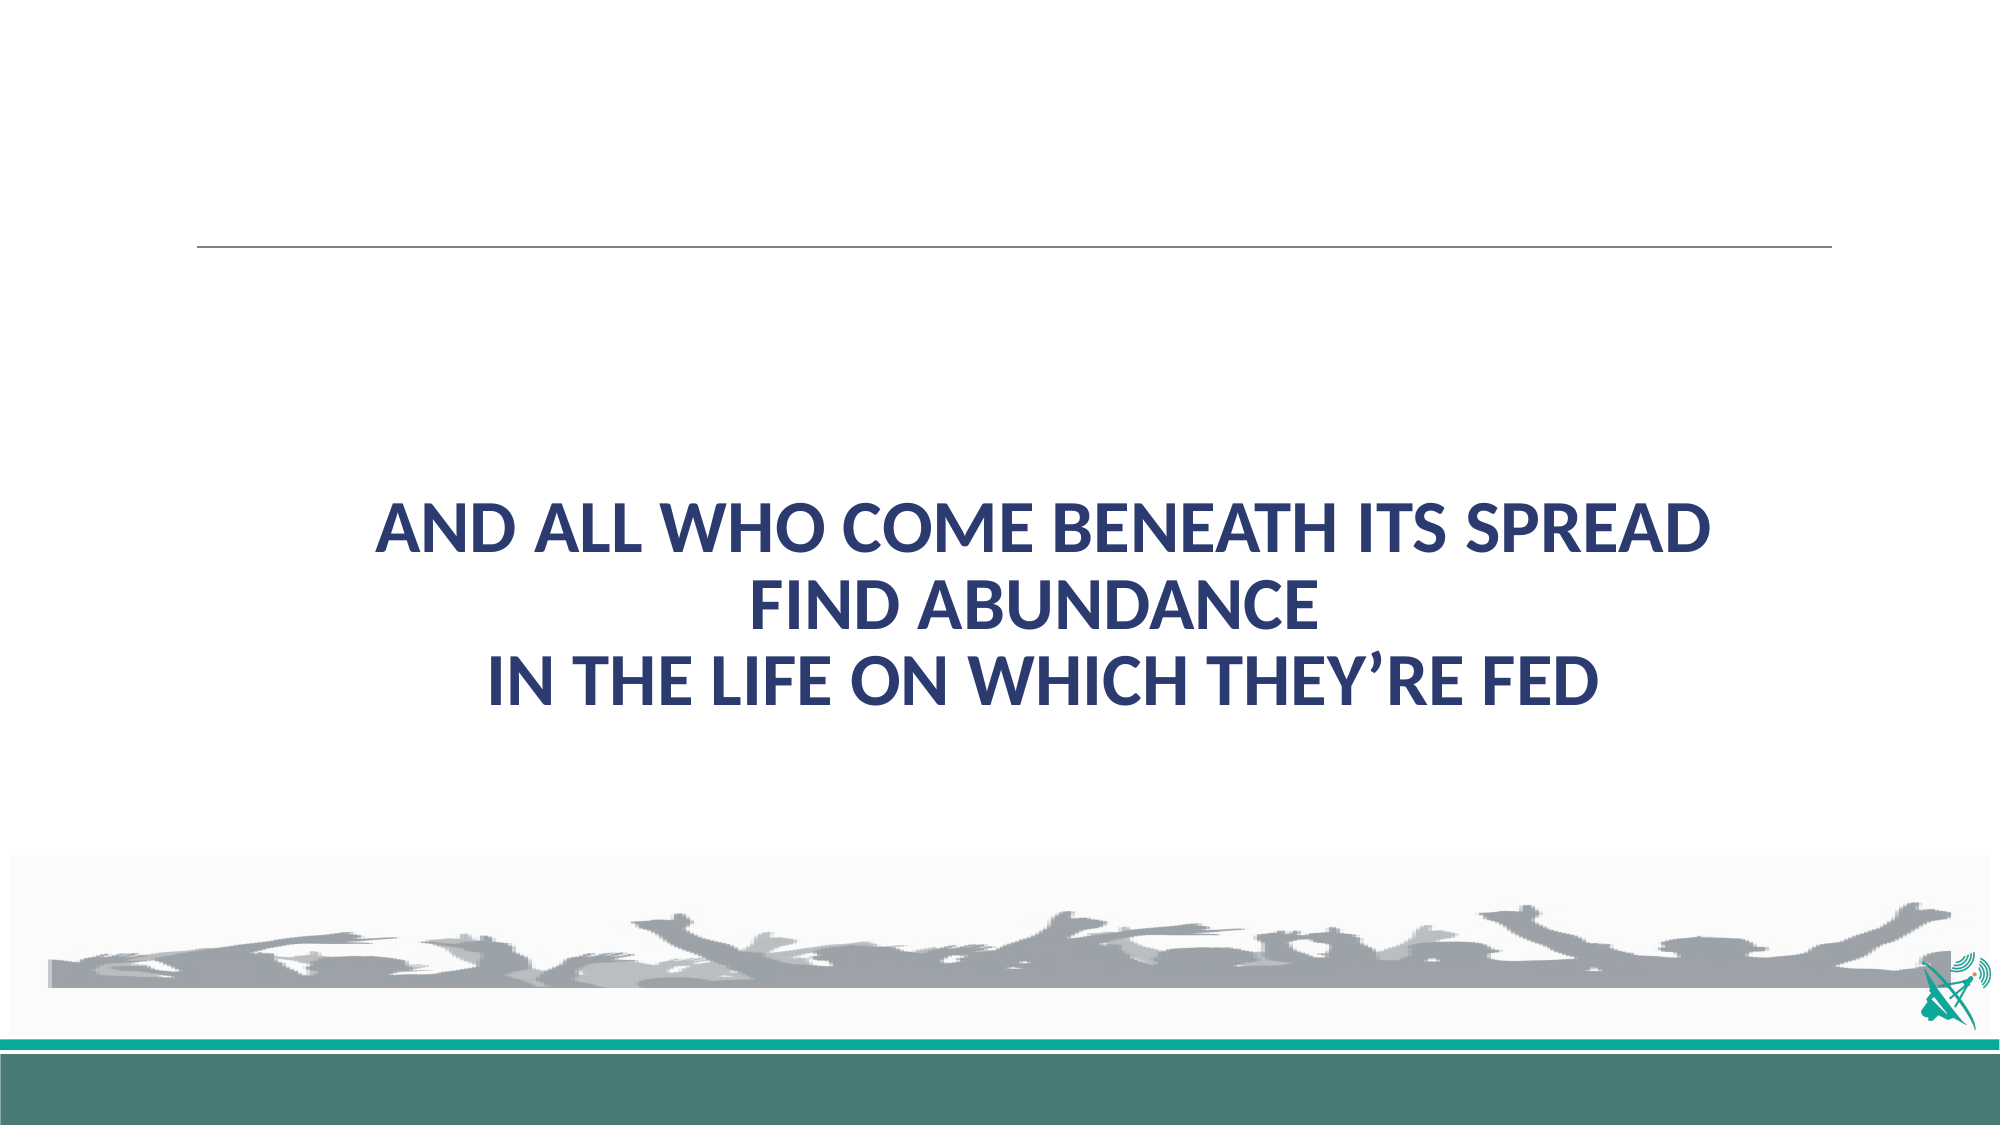

# AND ALL WHO COME BENEATH ITS SPREAD FIND ABUNDANCE IN THE LIFE ON WHICH THEY’RE FED